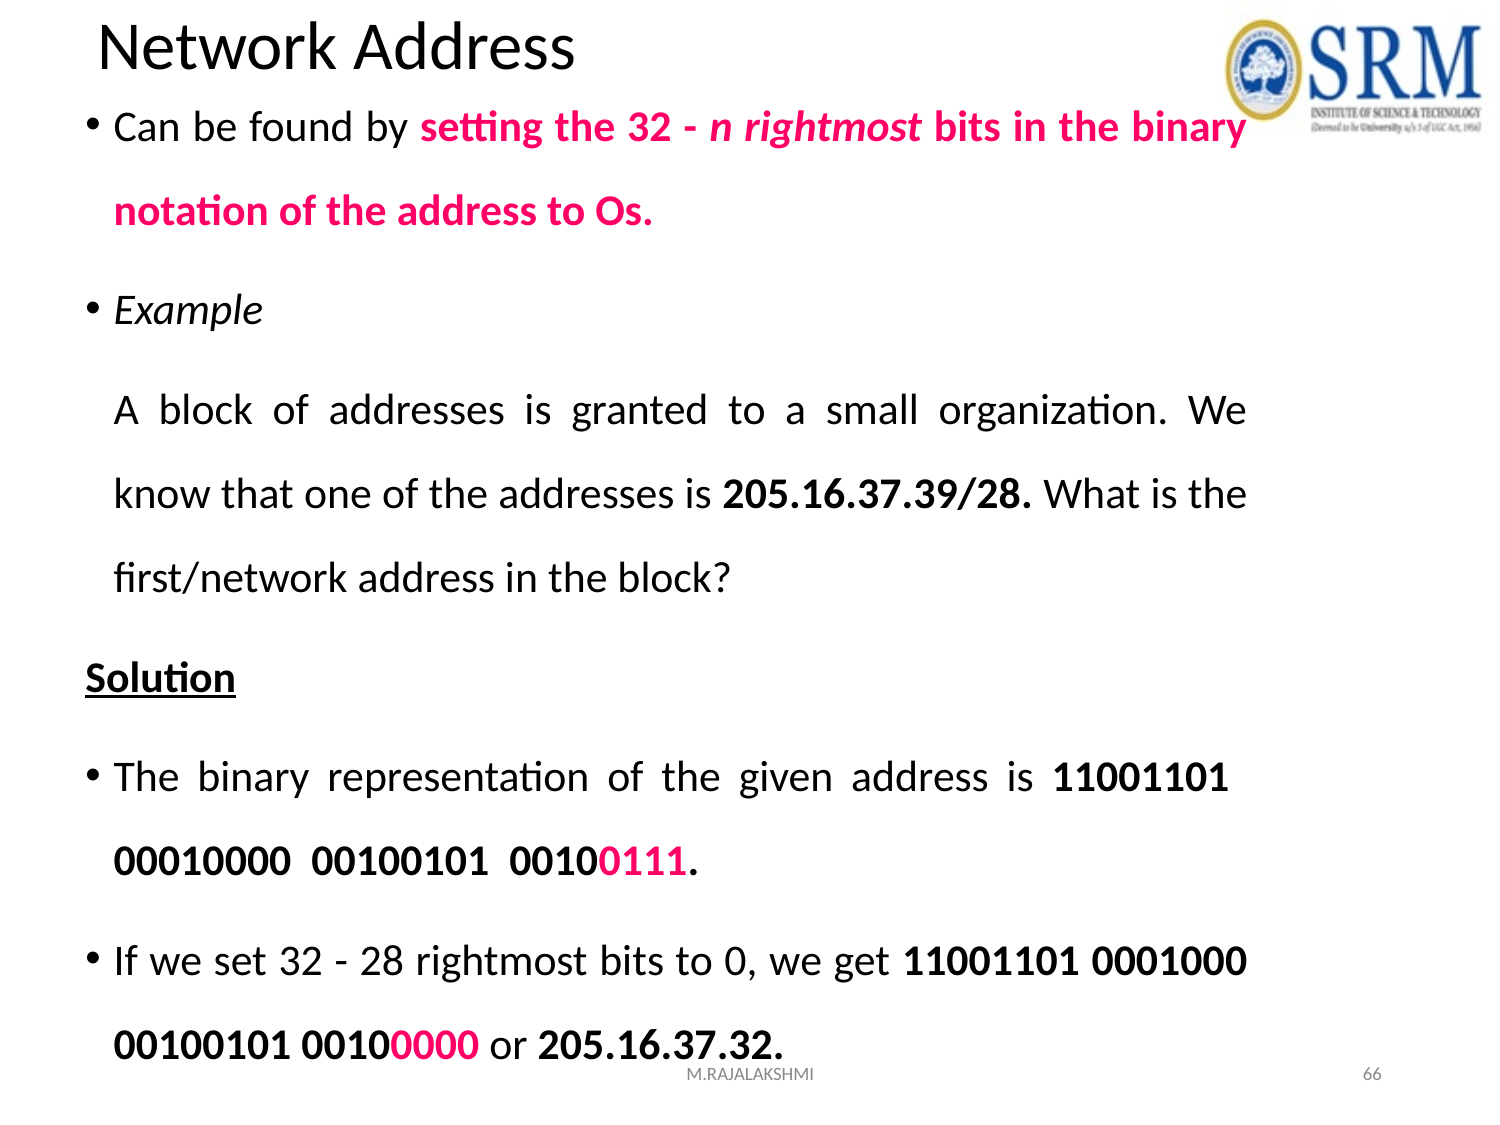

# Network Address
Can be found by setting the 32 - n rightmost bits in the binary notation of the address to Os.
Example
	A block of addresses is granted to a small organization. We know that one of the addresses is 205.16.37.39/28. What is the first/network address in the block?
Solution
The binary representation of the given address is 11001101  00010000  00100101  00100111.
If we set 32 - 28 rightmost bits to 0, we get 11001101 0001000 00100101 00100000 or 205.16.37.32.
M.RAJALAKSHMI
66